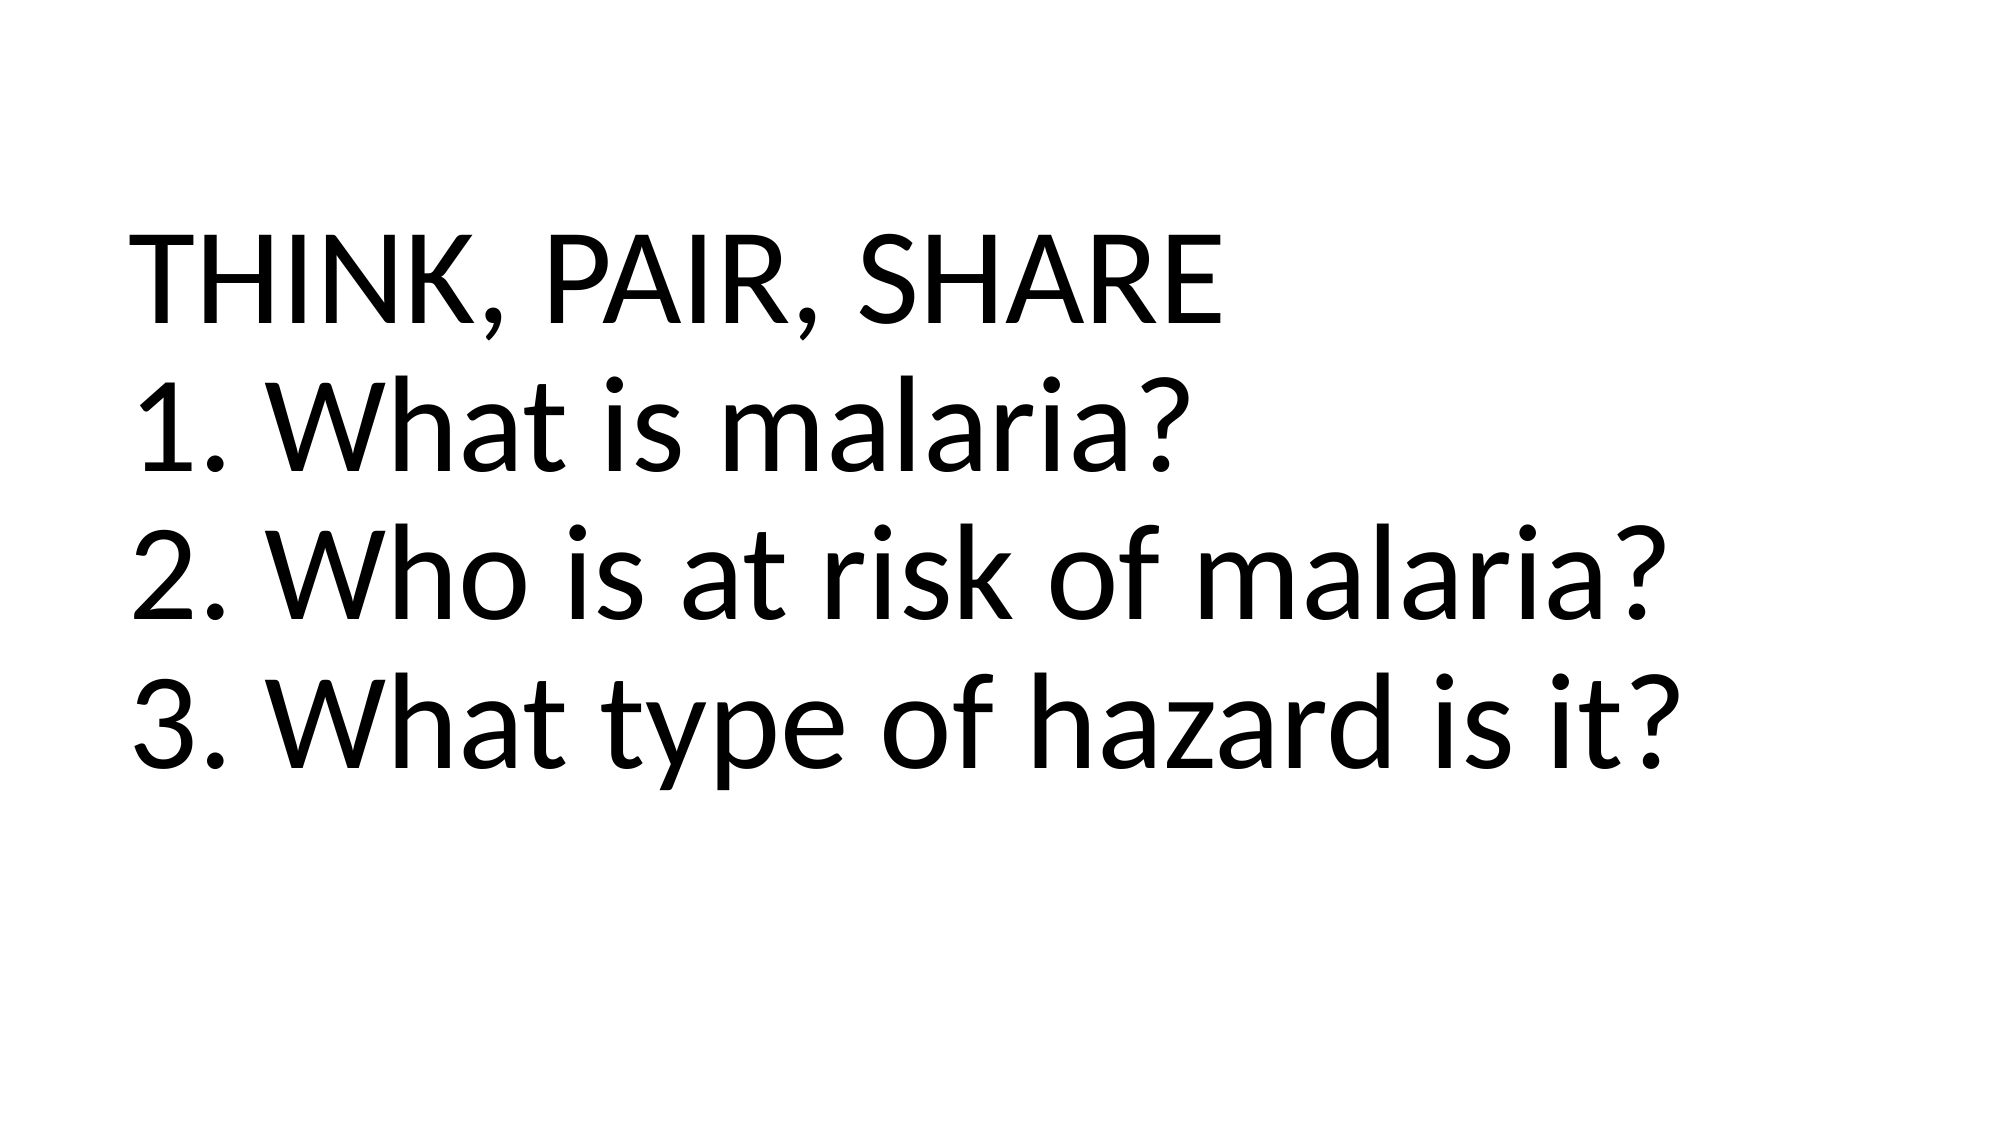

THINK, PAIR, SHARE
1. What is malaria?
2. Who is at risk of malaria?
3. What type of hazard is it?